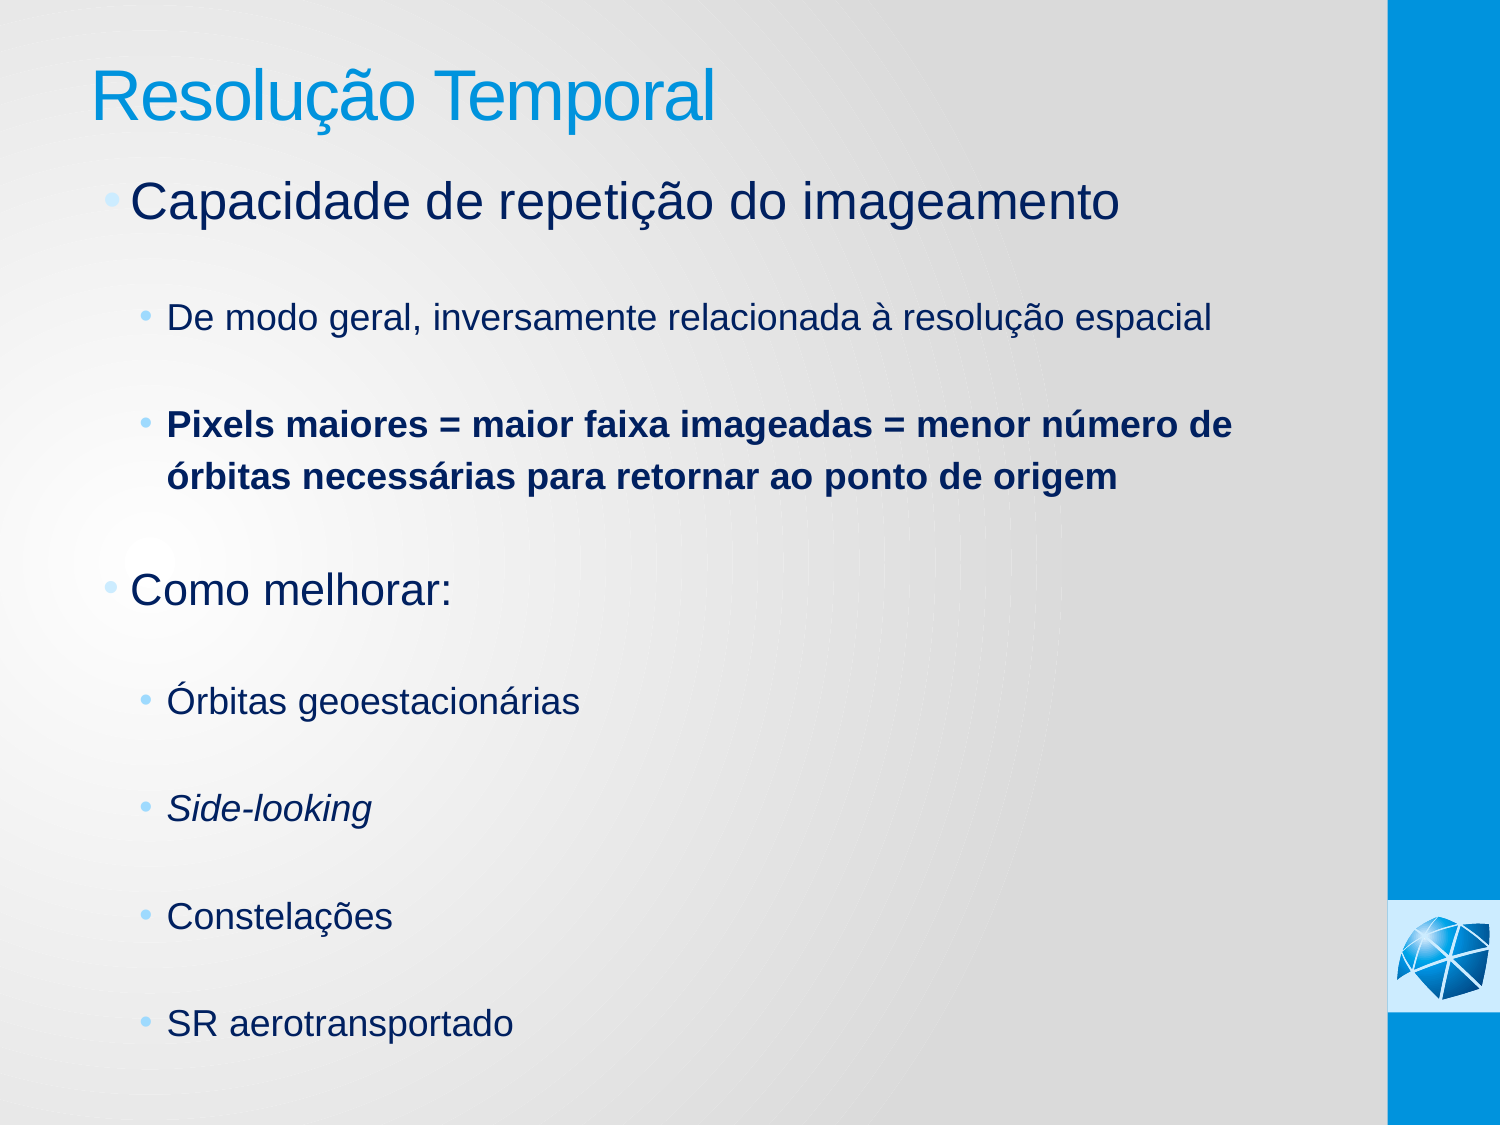

# Resolução Temporal
Capacidade de repetição do imageamento
De modo geral, inversamente relacionada à resolução espacial
Pixels maiores = maior faixa imageadas = menor número de órbitas necessárias para retornar ao ponto de origem
Como melhorar:
Órbitas geoestacionárias
Side-looking
Constelações
SR aerotransportado